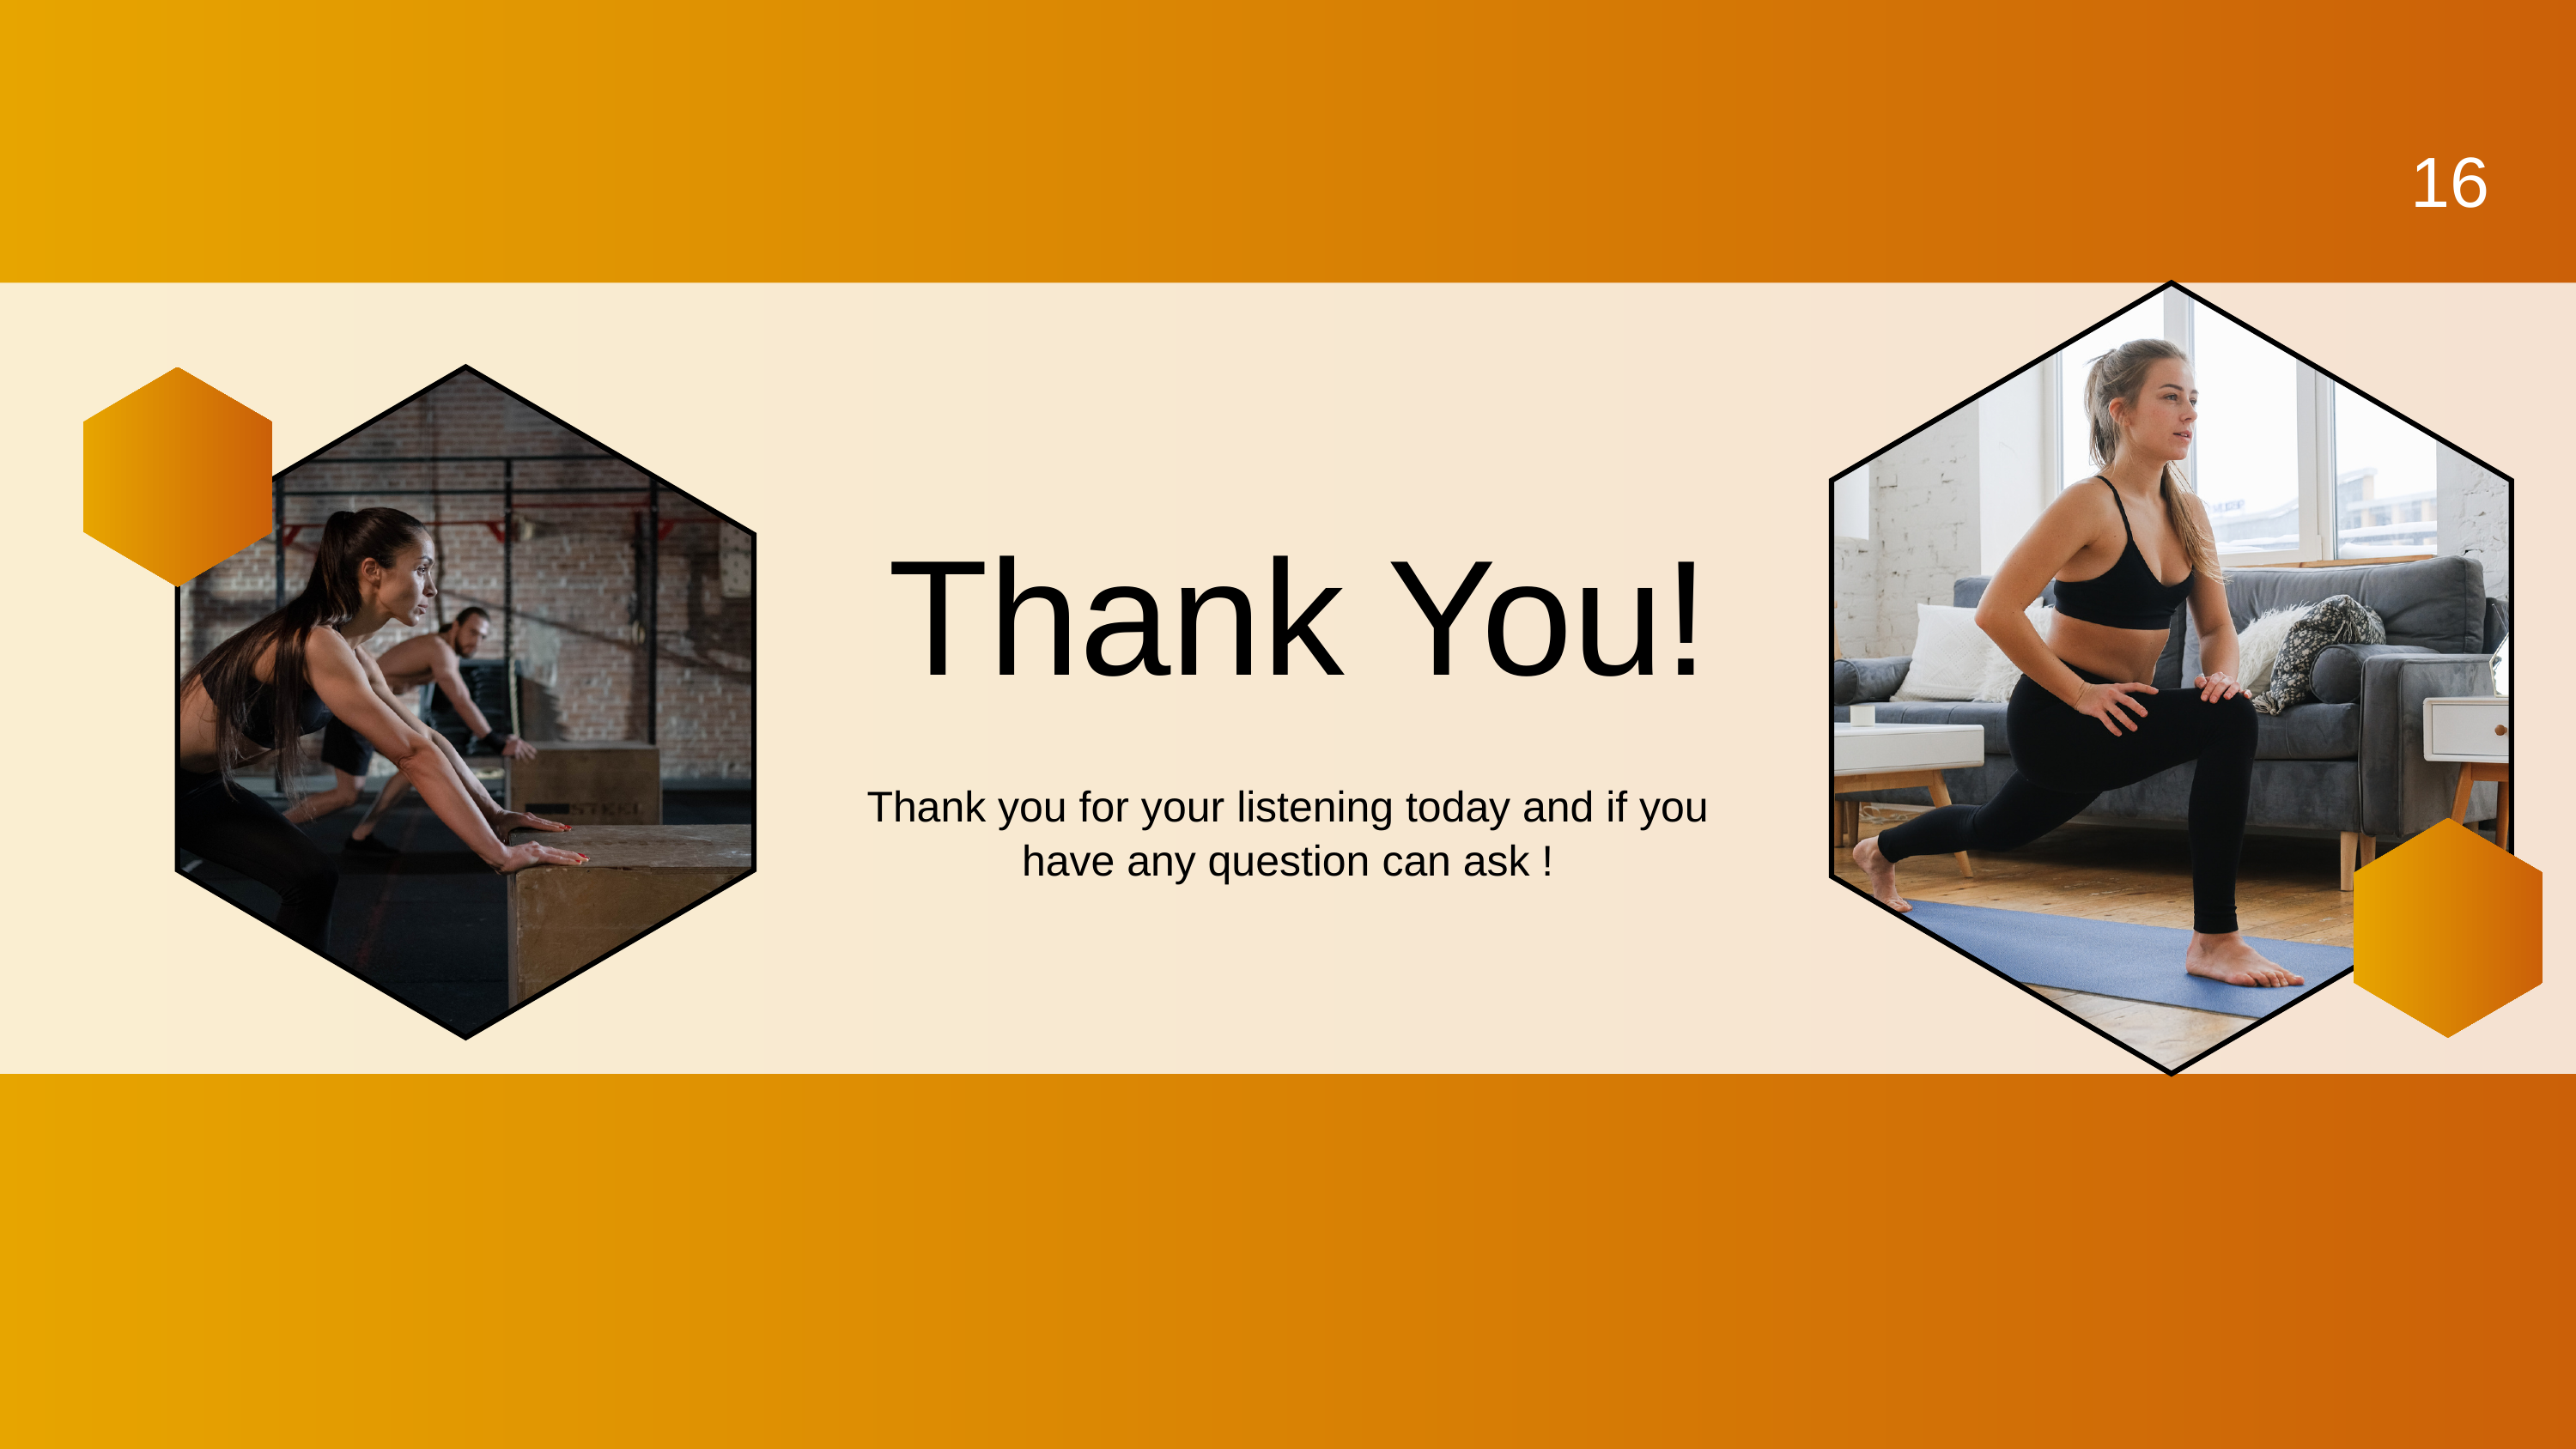

16

Thank You!
Thank you for your listening today and if you have any question can ask !